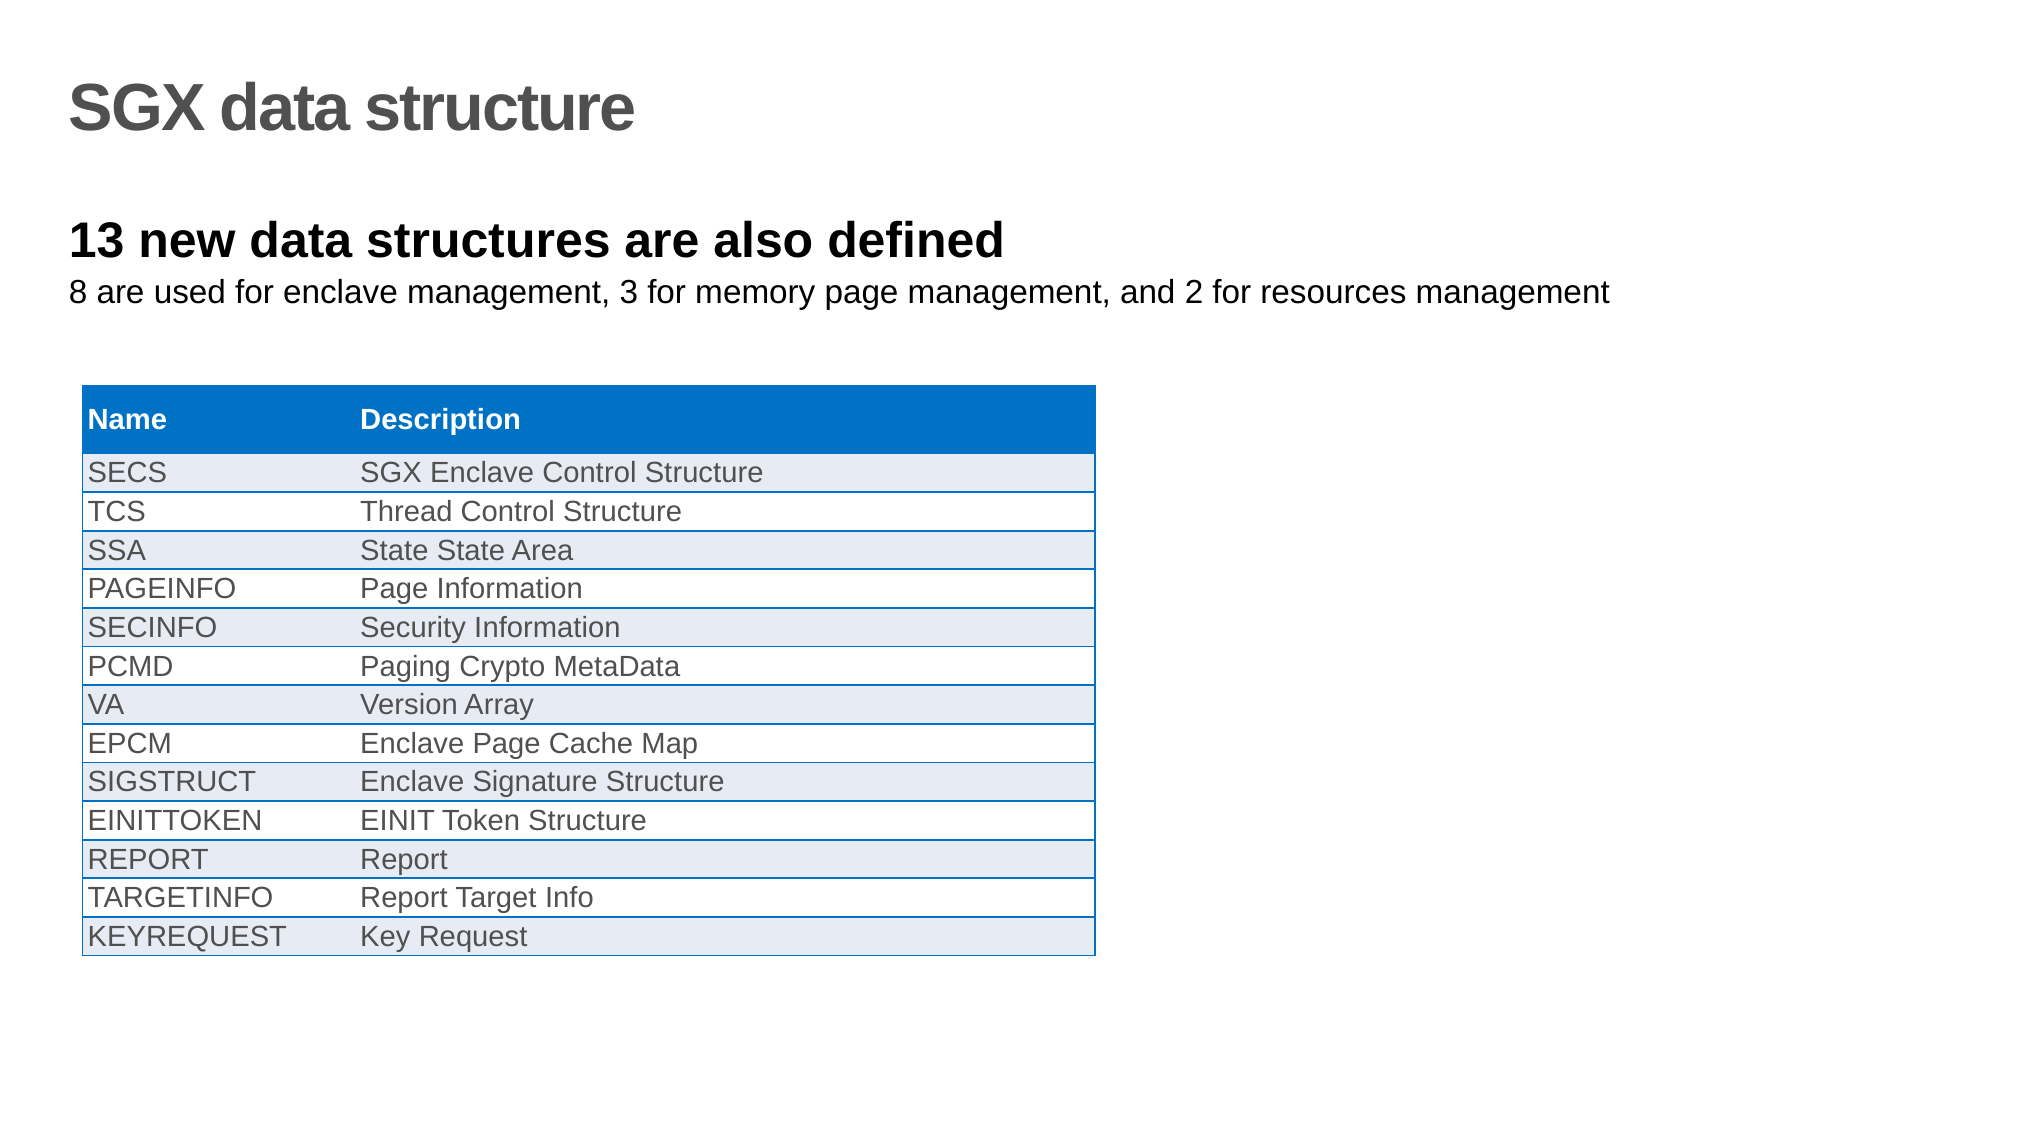

# SGX data structure
13 new data structures are also defined
8 are used for enclave management, 3 for memory page management, and 2 for resources management
| Name | Description |
| --- | --- |
| SECS | SGX Enclave Control Structure |
| TCS | Thread Control Structure |
| SSA | State State Area |
| PAGEINFO | Page Information |
| SECINFO | Security Information |
| PCMD | Paging Crypto MetaData |
| VA | Version Array |
| EPCM | Enclave Page Cache Map |
| SIGSTRUCT | Enclave Signature Structure |
| EINITTOKEN | EINIT Token Structure |
| REPORT | Report |
| TARGETINFO | Report Target Info |
| KEYREQUEST | Key Request |